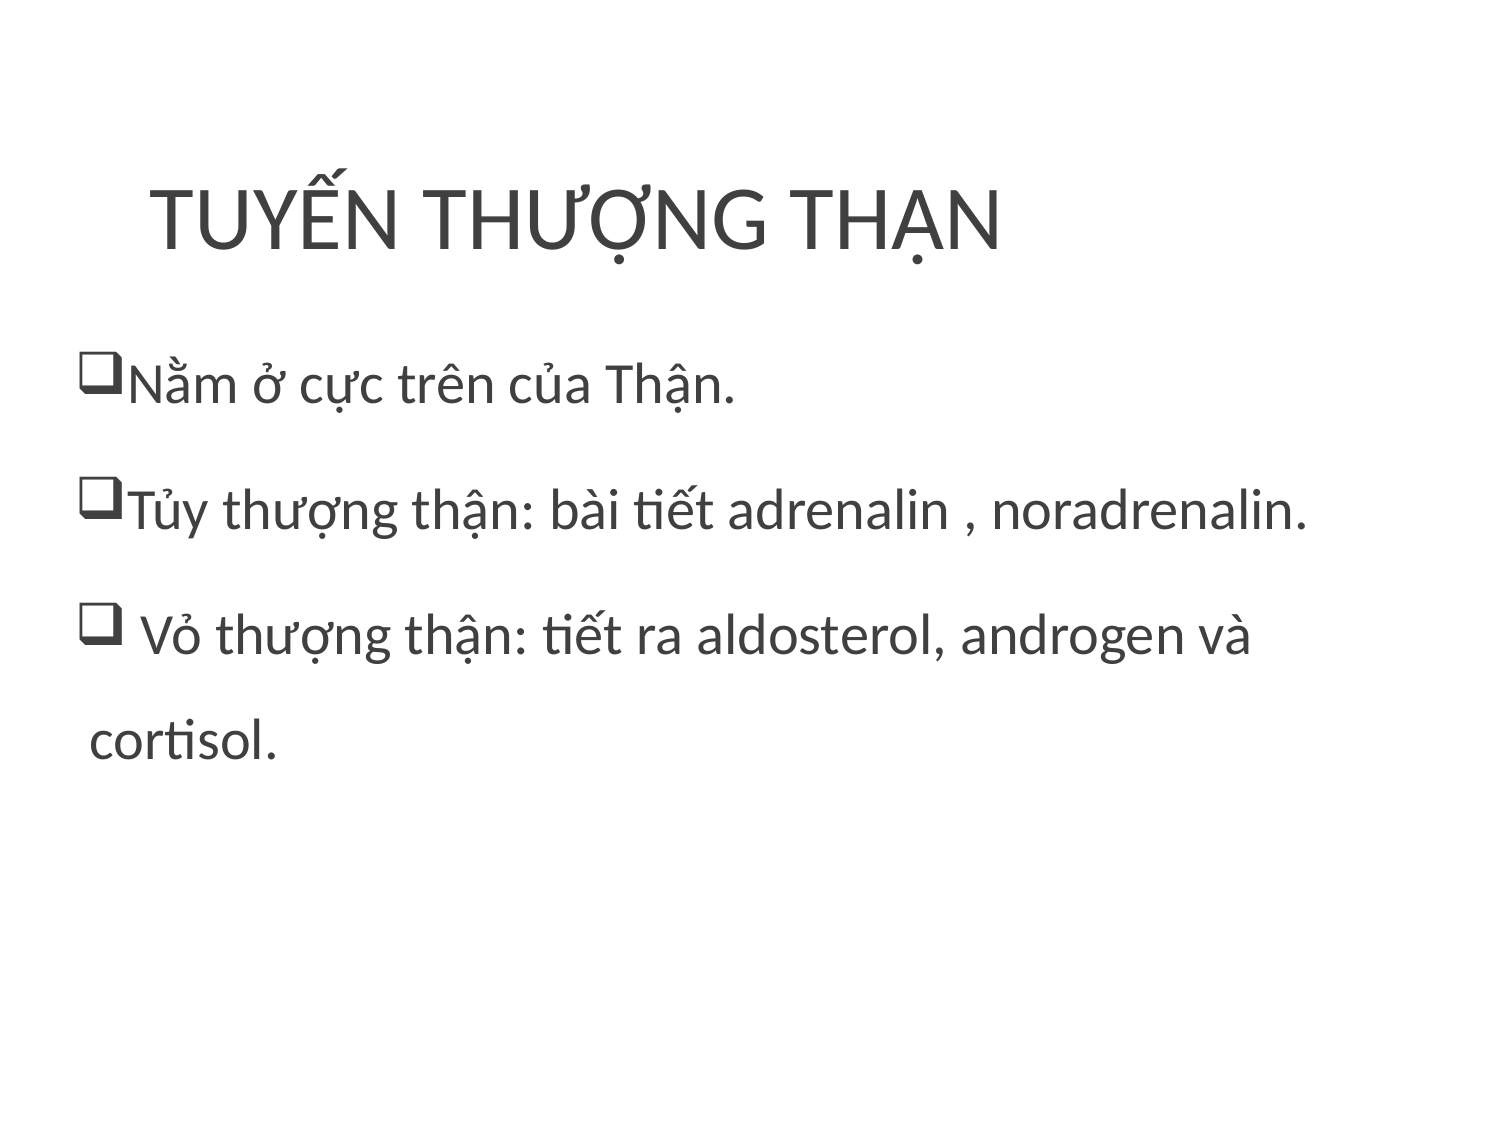

# TUYẾN THƯỢNG THẬN
Nằm ở cực trên của Thận.
Tủy thượng thận: bài tiết adrenalin , noradrenalin.
 Vỏ thượng thận: tiết ra aldosterol, androgen và cortisol.